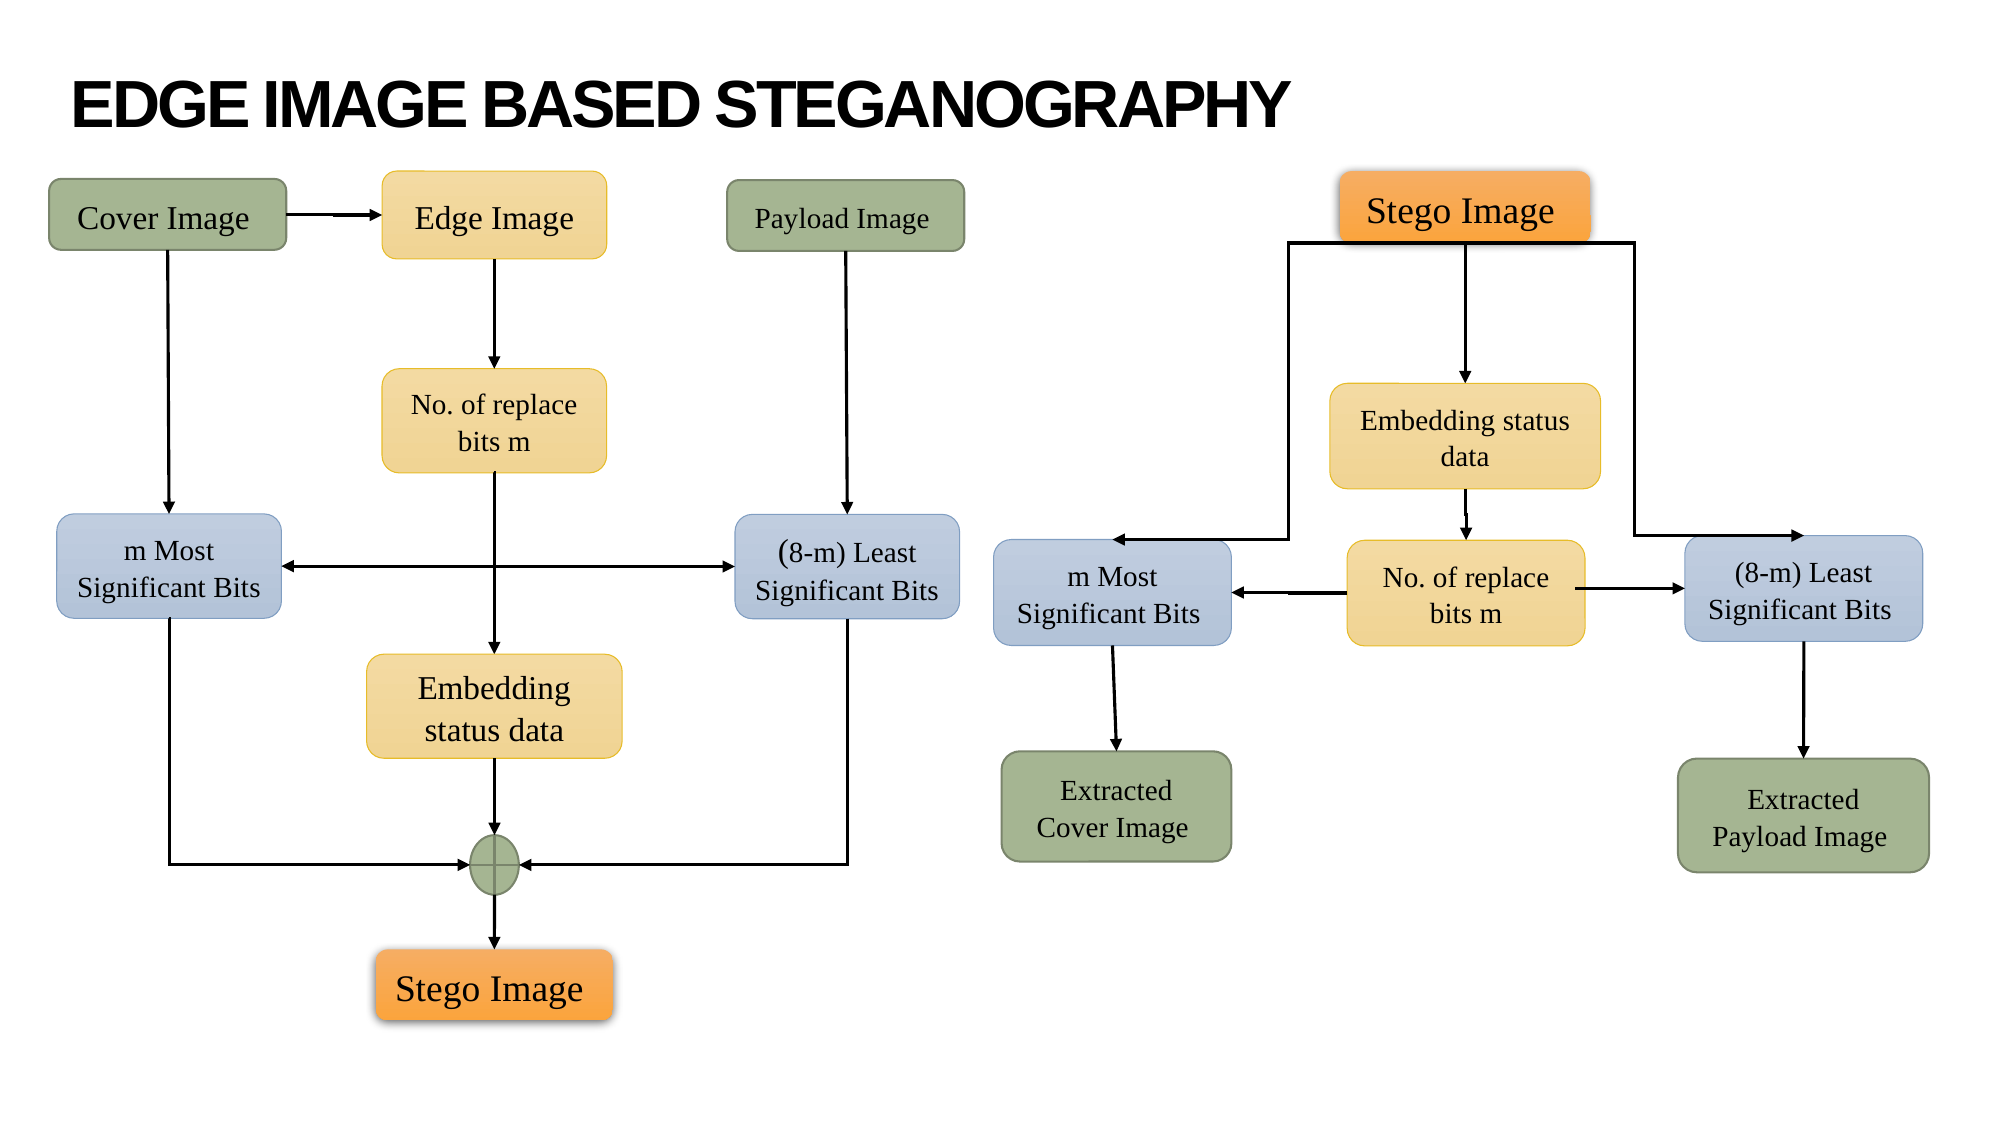

# Edge image based steganography
Edge Image
Cover Image
Payload Image
No. of replace bits m
m Most Significant Bits
(8-m) Least Significant Bits
Embedding status data

Stego Image
Stego Image
Embedding status data
(8-m) Least Significant Bits
m Most Significant Bits
No. of replace bits m
Extracted Cover Image
Extracted Payload Image
11